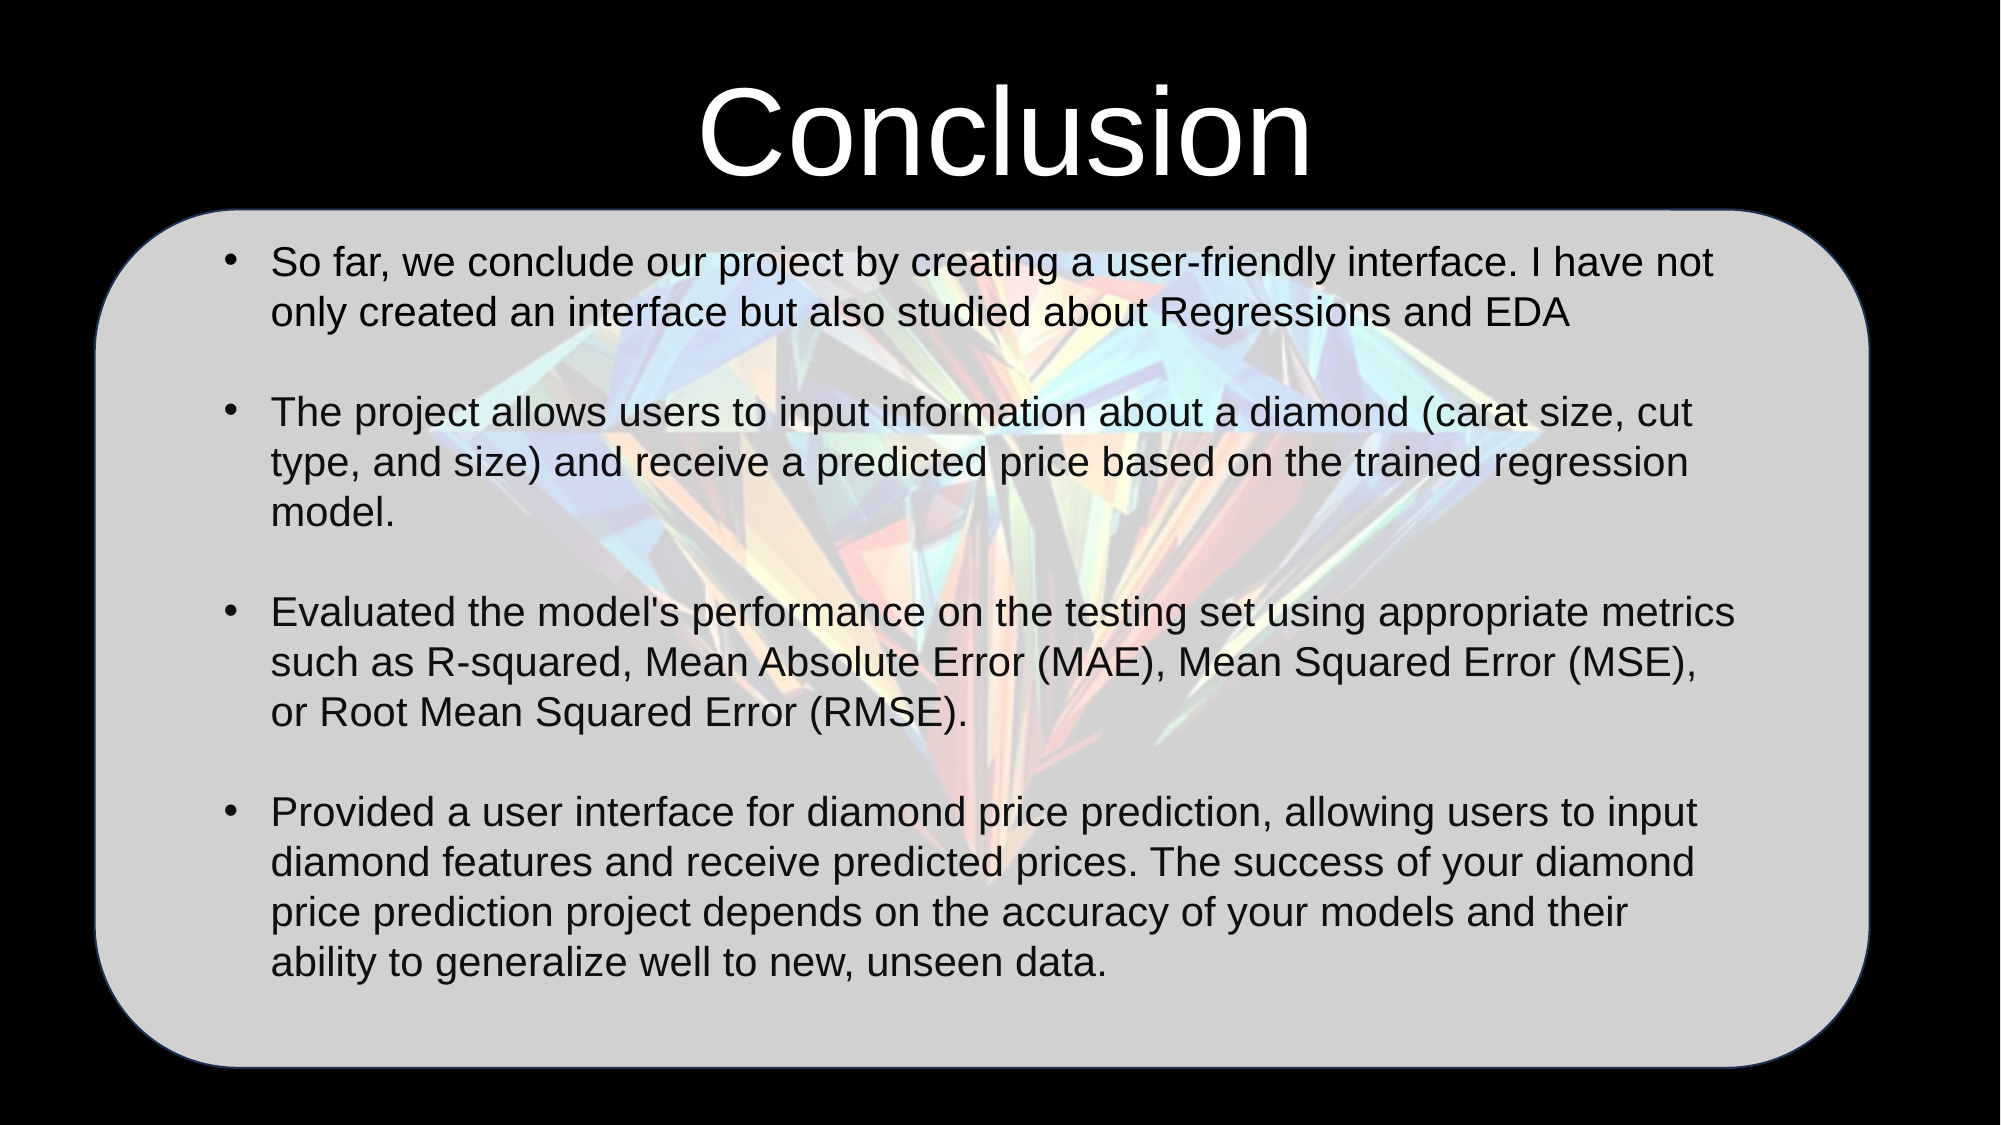

Conclusion

So far, we conclude our project by creating a user-friendly interface. I have not only created an interface but also studied about Regressions and EDA

The project allows users to input information about a diamond (carat size, cut type, and size) and receive a predicted price based on the trained regression model.

Evaluated the model's performance on the testing set using appropriate metrics such as R-squared, Mean Absolute Error (MAE), Mean Squared Error (MSE), or Root Mean Squared Error (RMSE).

Provided a user interface for diamond price prediction, allowing users to input diamond features and receive predicted prices. The success of your diamond price prediction project depends on the accuracy of your models and their ability to generalize well to new, unseen data.